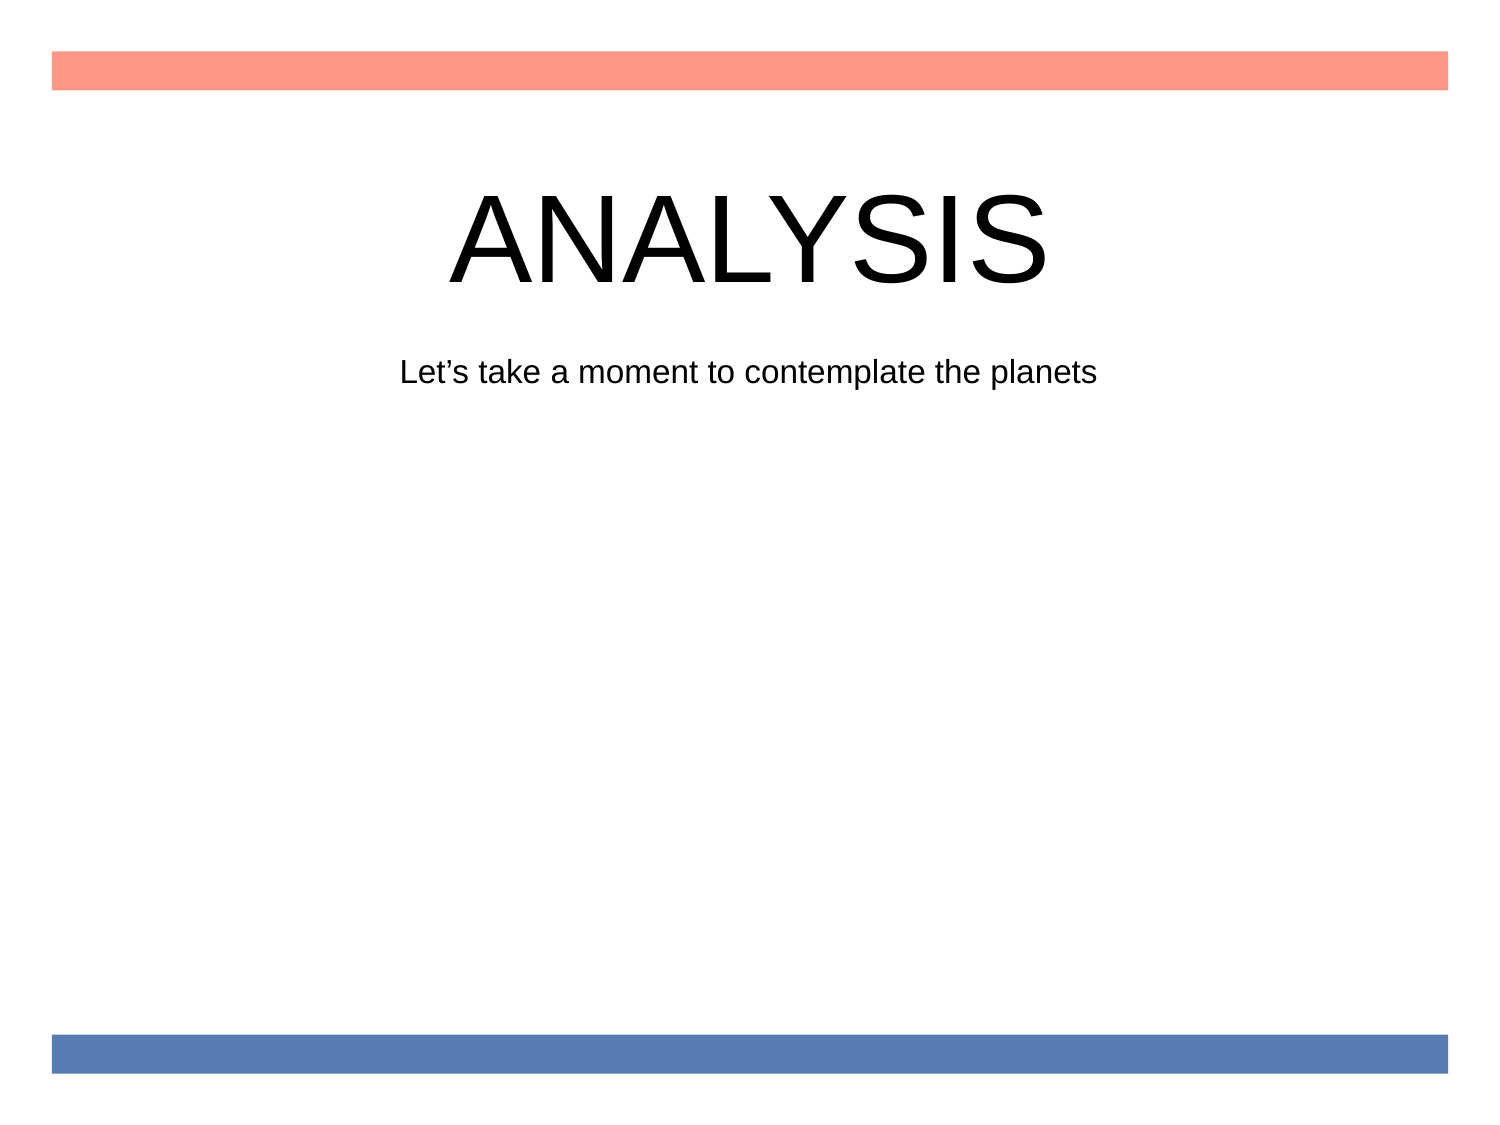

# ANALYSIS
Let’s take a moment to contemplate the planets